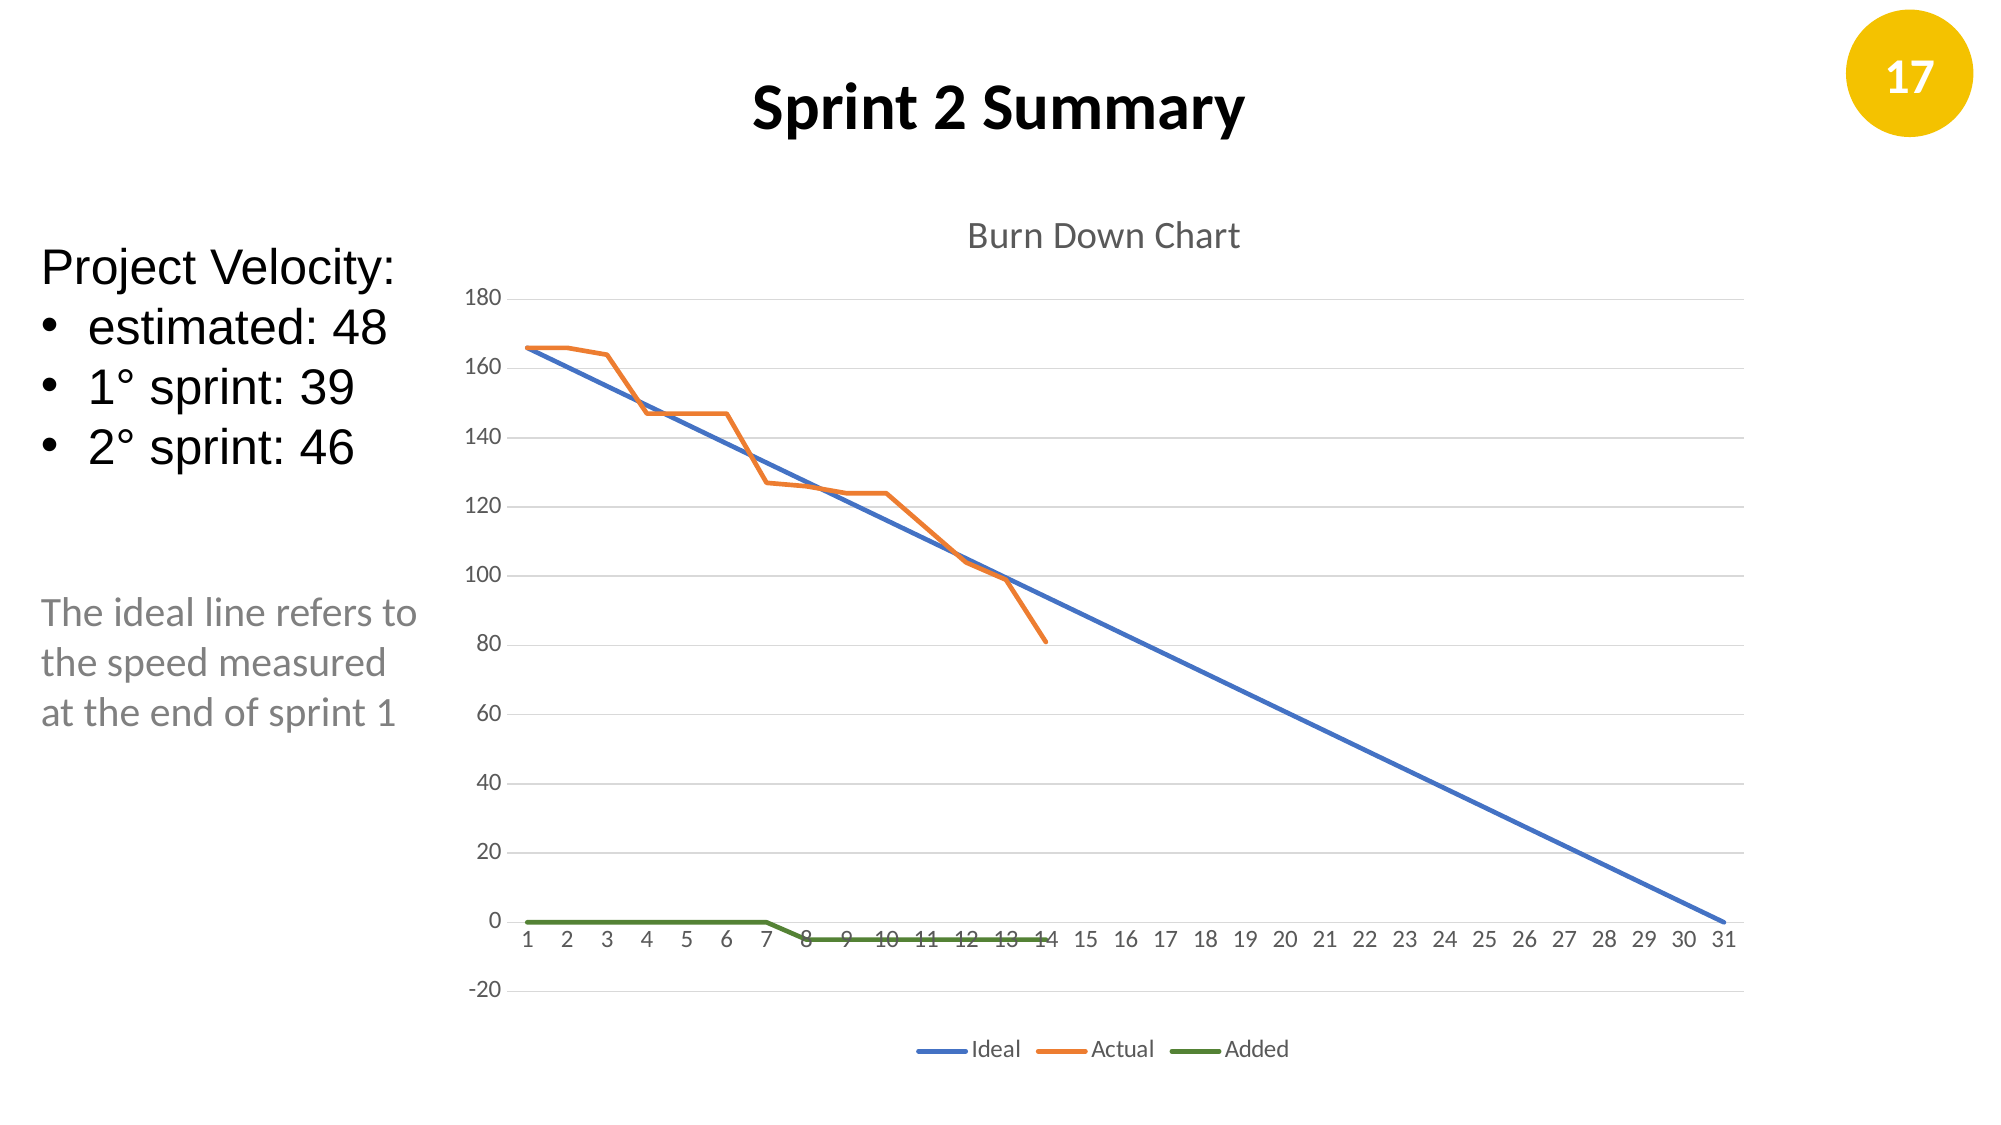

17
Sprint 2 Summary

### Chart: Burn Down Chart

| Category | Ideal | Actual | Added |
|---|---|---|---|
| 1 | 166.0 | 166.0 | 0.0 |
| 2 | 160.466667 | 166.0 | 0.0 |
| 3 | 154.933334 | 164.0 | 0.0 |
| 4 | 149.400001 | 147.0 | 0.0 |
| 5 | 143.866668 | 147.0 | 0.0 |
| 6 | 138.333335 | 147.0 | 0.0 |
| 7 | 132.800002 | 127.0 | 0.0 |
| 8 | 127.266669 | 126.0 | -5.0 |
| 9 | 121.733336 | 124.0 | -5.0 |
| 10 | 116.200003 | 124.0 | -5.0 |
| 11 | 110.66667 | 114.0 | -5.0 |
| 12 | 105.133337 | 104.0 | -5.0 |
| 13 | 99.600004 | 99.0 | -5.0 |
| 14 | 94.066671 | 81.0 | -5.0 |
| 15 | 88.533338 | None | None |
| 16 | 83.000005 | None | None |
| 17 | 77.466672 | None | None |
| 18 | 71.933339 | None | None |
| 19 | 66.400006 | None | None |
| 20 | 60.866673 | None | None |
| 21 | 55.33334 | None | None |
| 22 | 49.800007 | None | None |
| 23 | 44.266674 | None | None |
| 24 | 38.733341 | None | None |
| 25 | 33.200008 | None | None |
| 26 | 27.666675 | None | None |
| 27 | 22.133342 | None | None |
| 28 | 16.600009 | None | None |
| 29 | 11.066676 | None | None |
| 30 | 5.533343 | None | None |
| 31 | 0.0 | None | None |
Project Velocity:
estimated: 48
1° sprint: 39
2° sprint: 46

The ideal line refers to the speed measured at the end of sprint 1